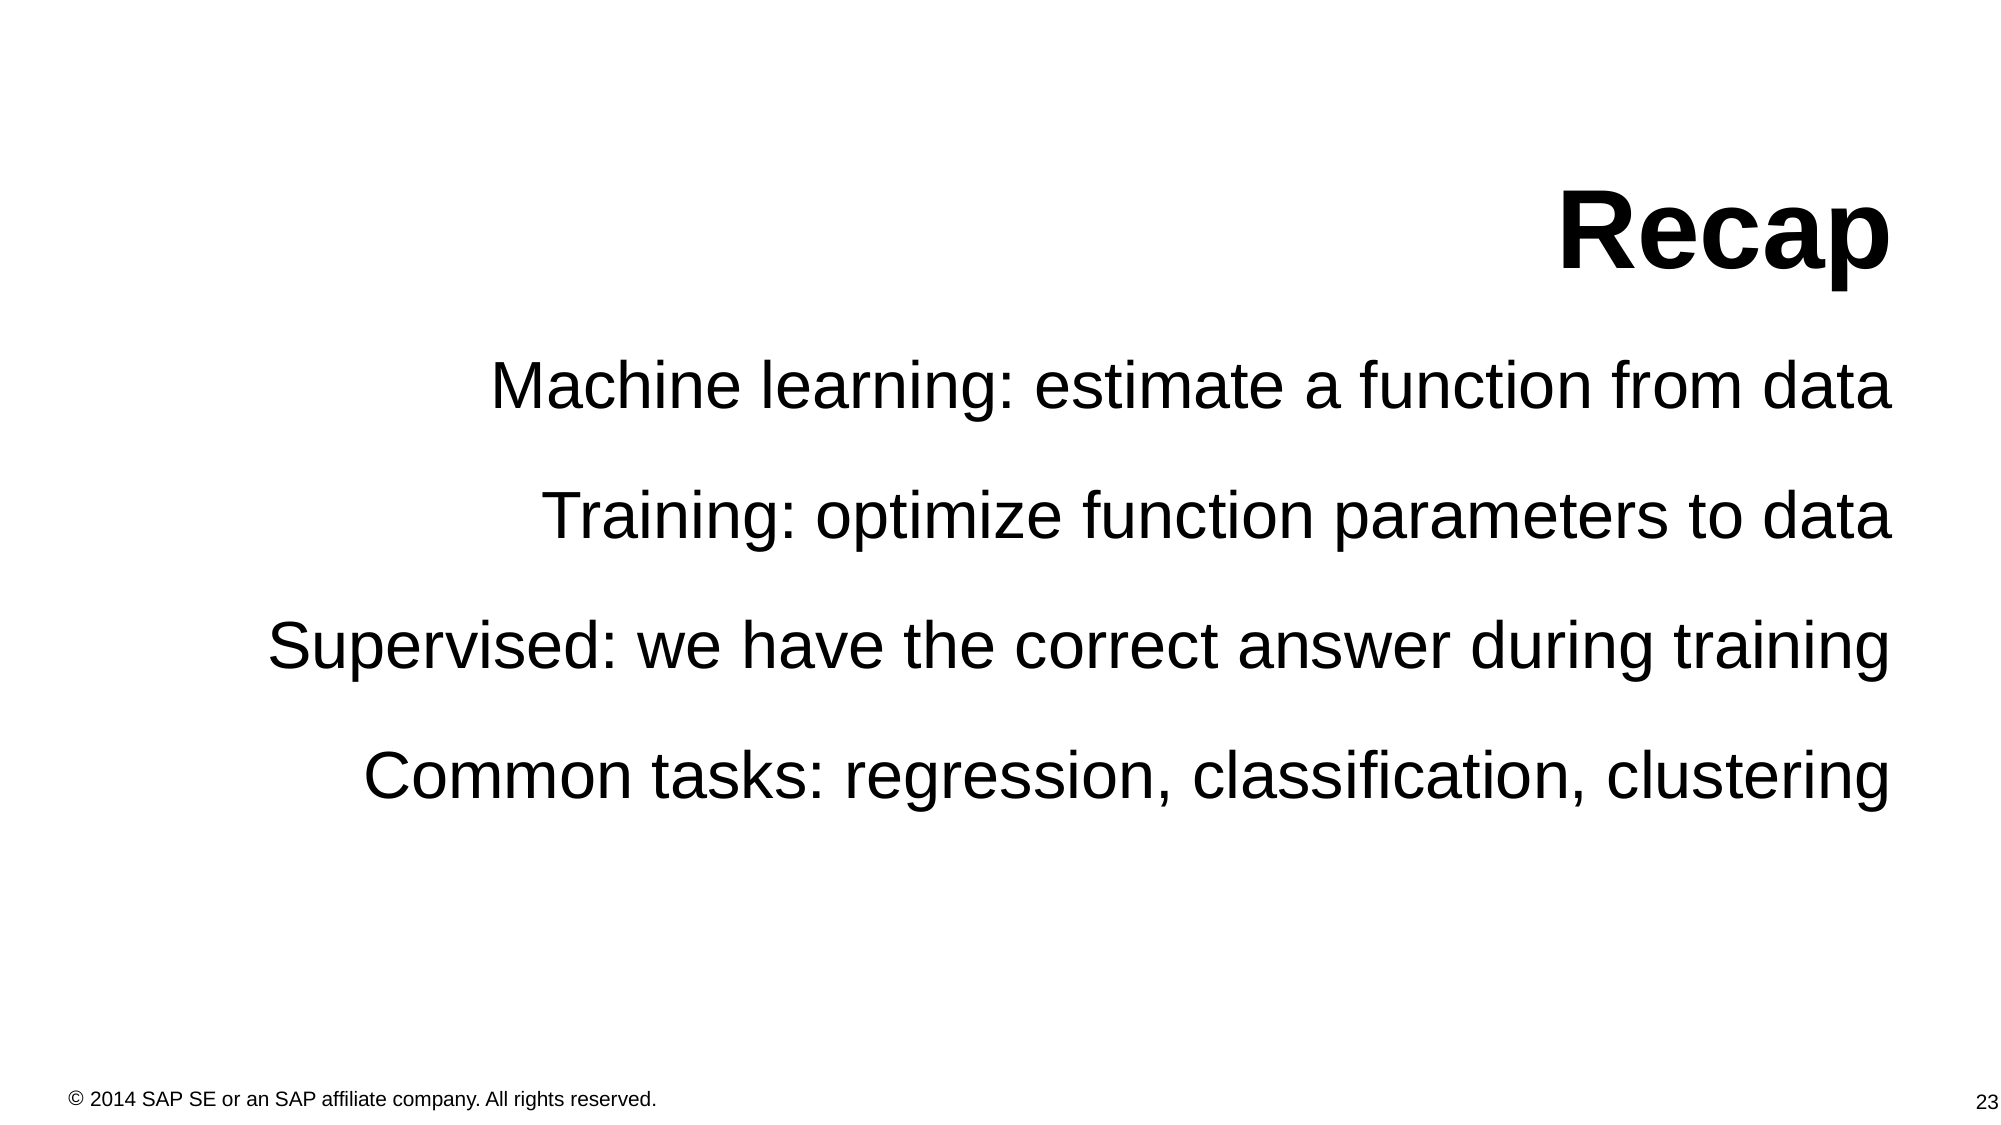

Recap
Machine learning: estimate a function from data
Training: optimize function parameters to data
Supervised: we have the correct answer during training
Common tasks: regression, classification, clustering